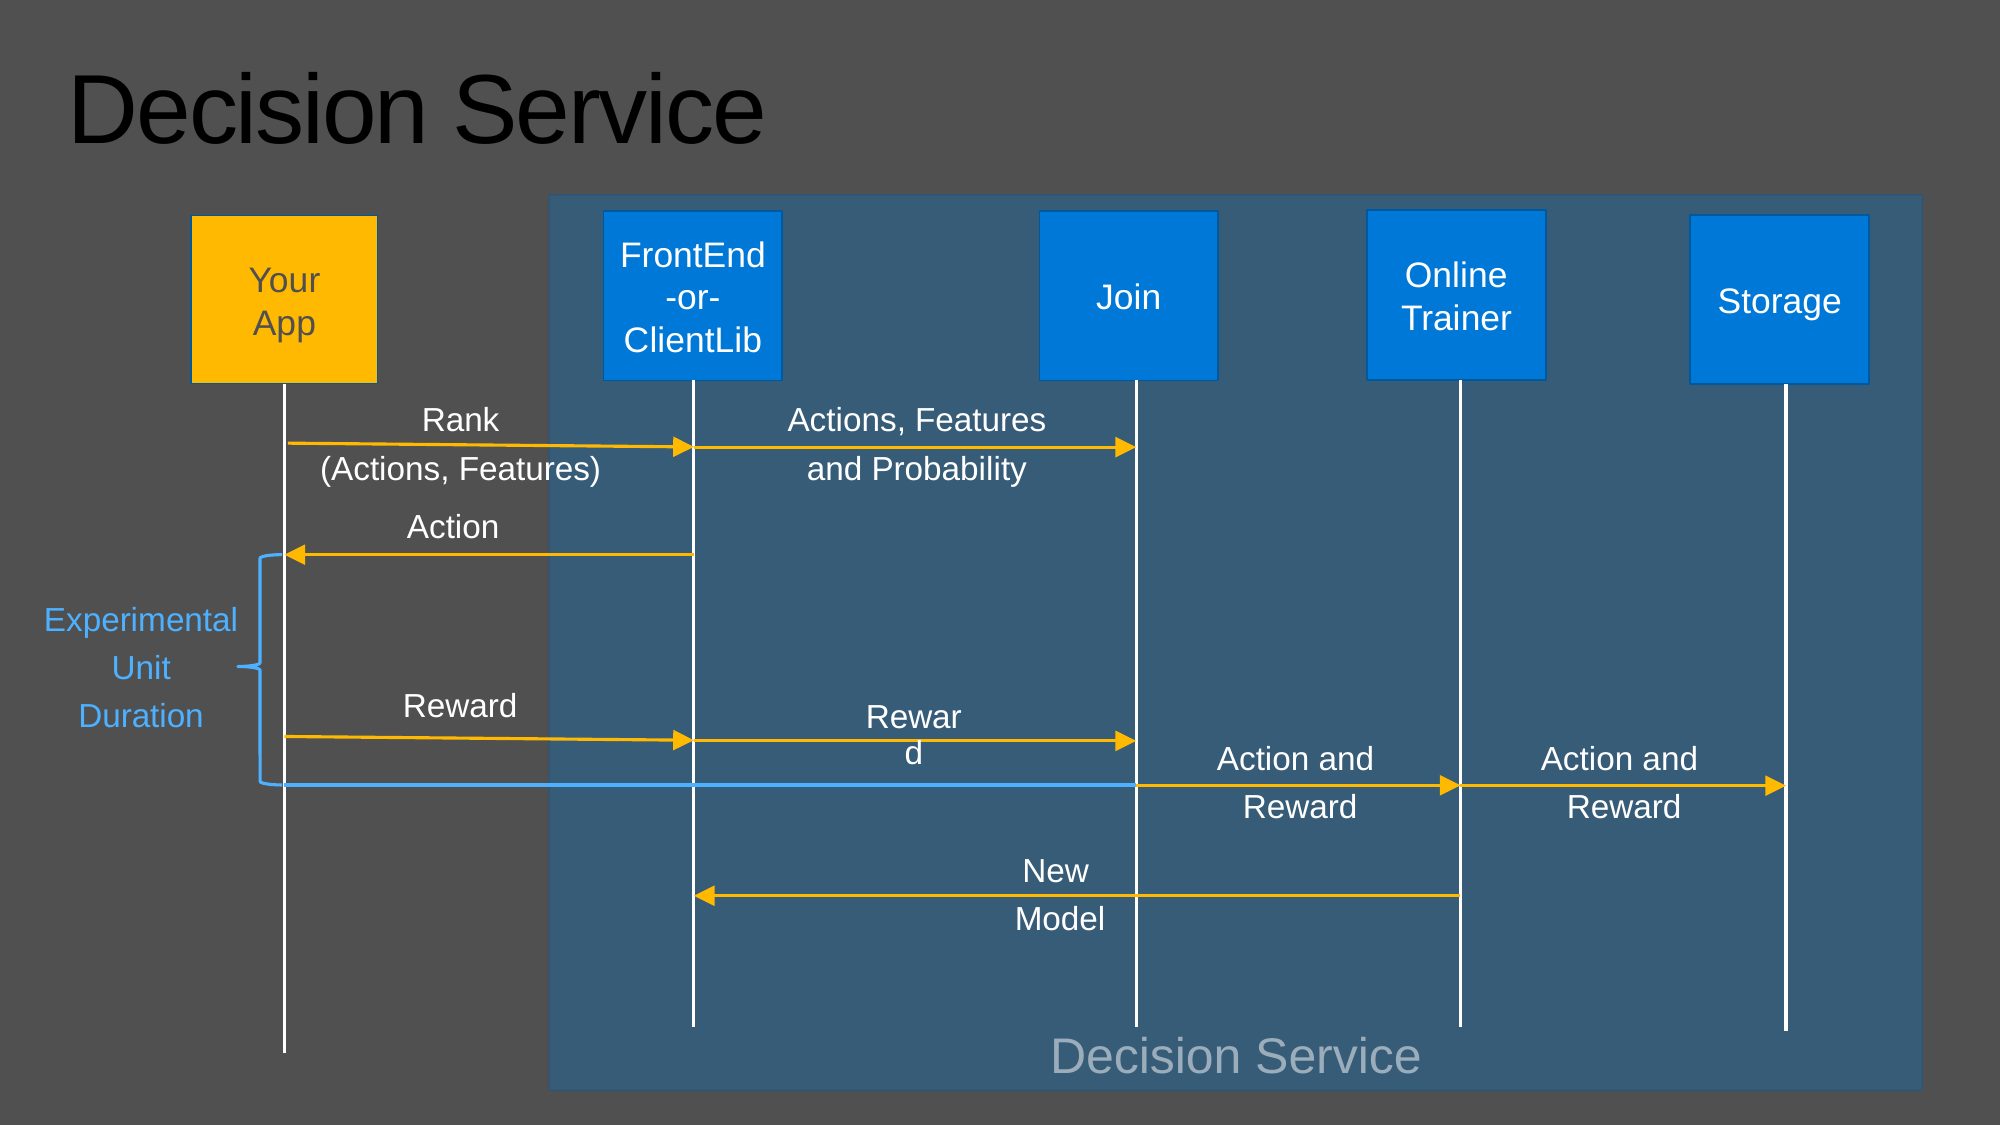

# Decision Service
Decision Service
Online Trainer
FrontEnd
-or-
ClientLib
Join
Storage
Your
App
Rank
(Actions, Features)
Actions, Features
and Probability
Action

Experimental
Unit
Duration
Reward
Reward
Action and
 Reward
Action and
 Reward
New
 Model